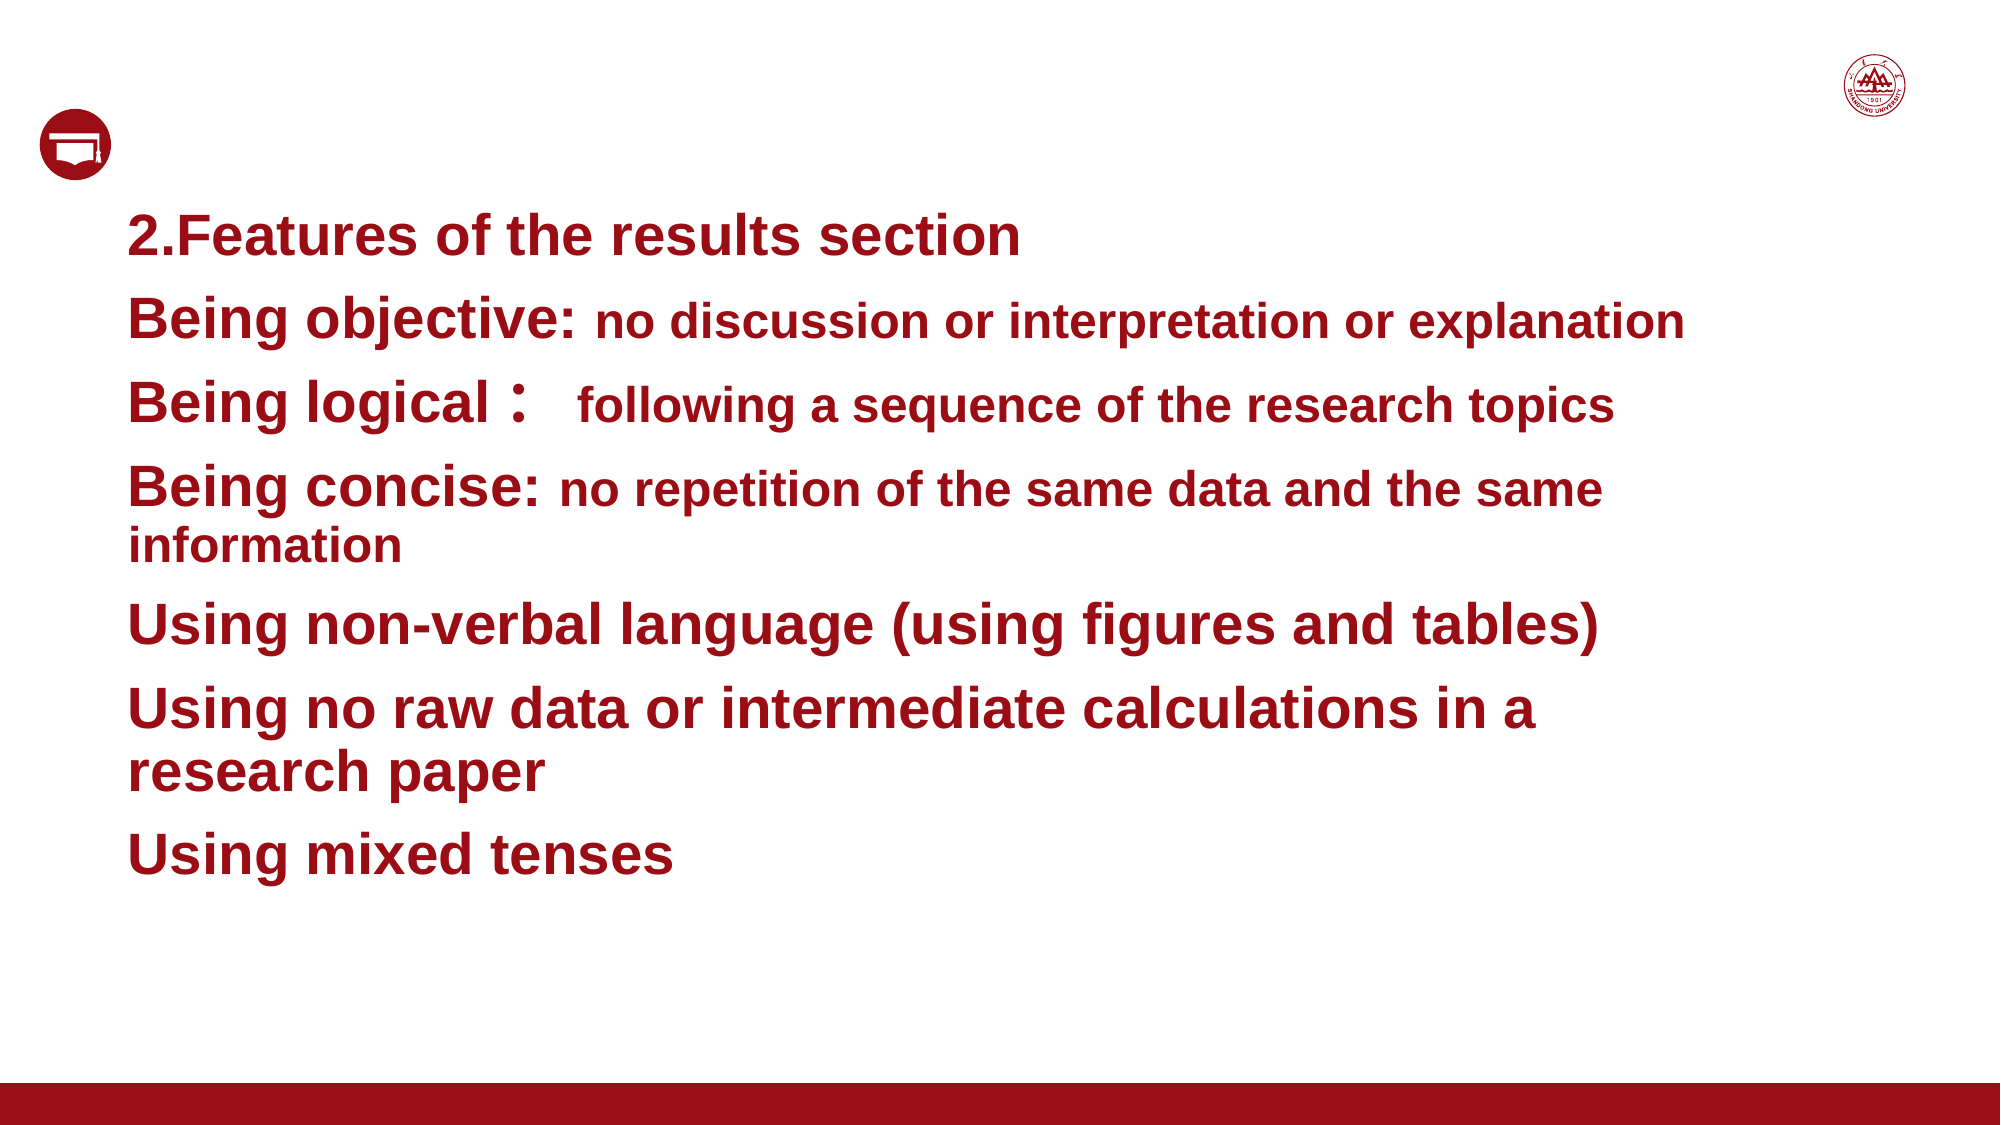

2.Features of the results section
Being objective: no discussion or interpretation or explanation
Being logical：following a sequence of the research topics
Being concise: no repetition of the same data and the same information
Using non-verbal language (using figures and tables)
Using no raw data or intermediate calculations in a research paper
Using mixed tenses